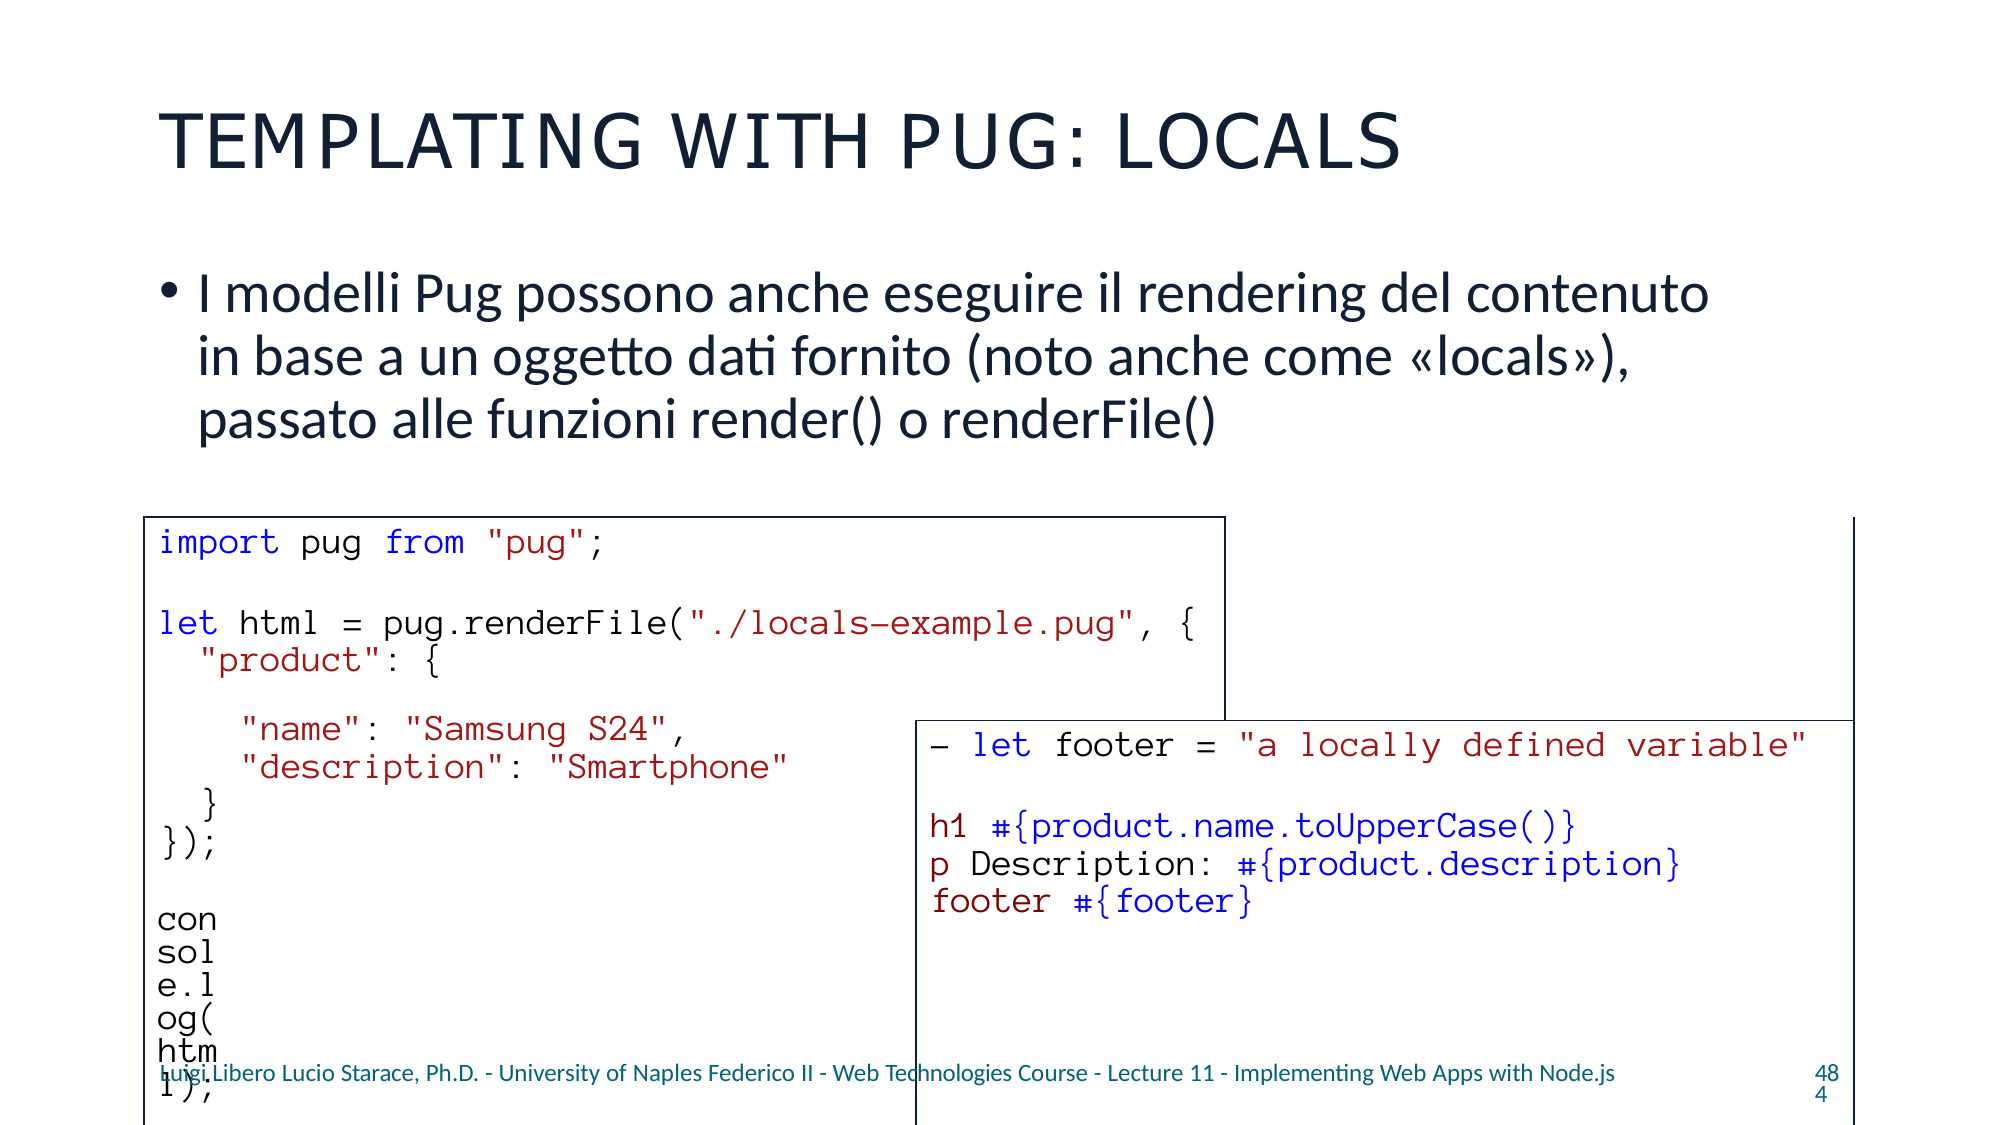

# TEMPLATING WITH PUG: LOCALS
I modelli Pug possono anche eseguire il rendering del contenuto in base a un oggetto dati fornito (noto anche come «locals»), passato alle funzioni render() o renderFile()
| import pug from "pug"; let html = pug.renderFile("./locals-example.pug", { "product": { |  |  |
| --- | --- | --- |
| "name": "Samsung S24", "description": "Smartphone" } }); console.log(html); | - let footer = "a locally defined variable" h1 #{product.name.toUpperCase()} p Description: #{product.description} footer #{footer} |  |
|  |  |  |

Luigi Libero Lucio Starace, Ph.D. - University of Naples Federico II - Web Technologies Course - Lecture 11 - Implementing Web Apps with Node.js
484